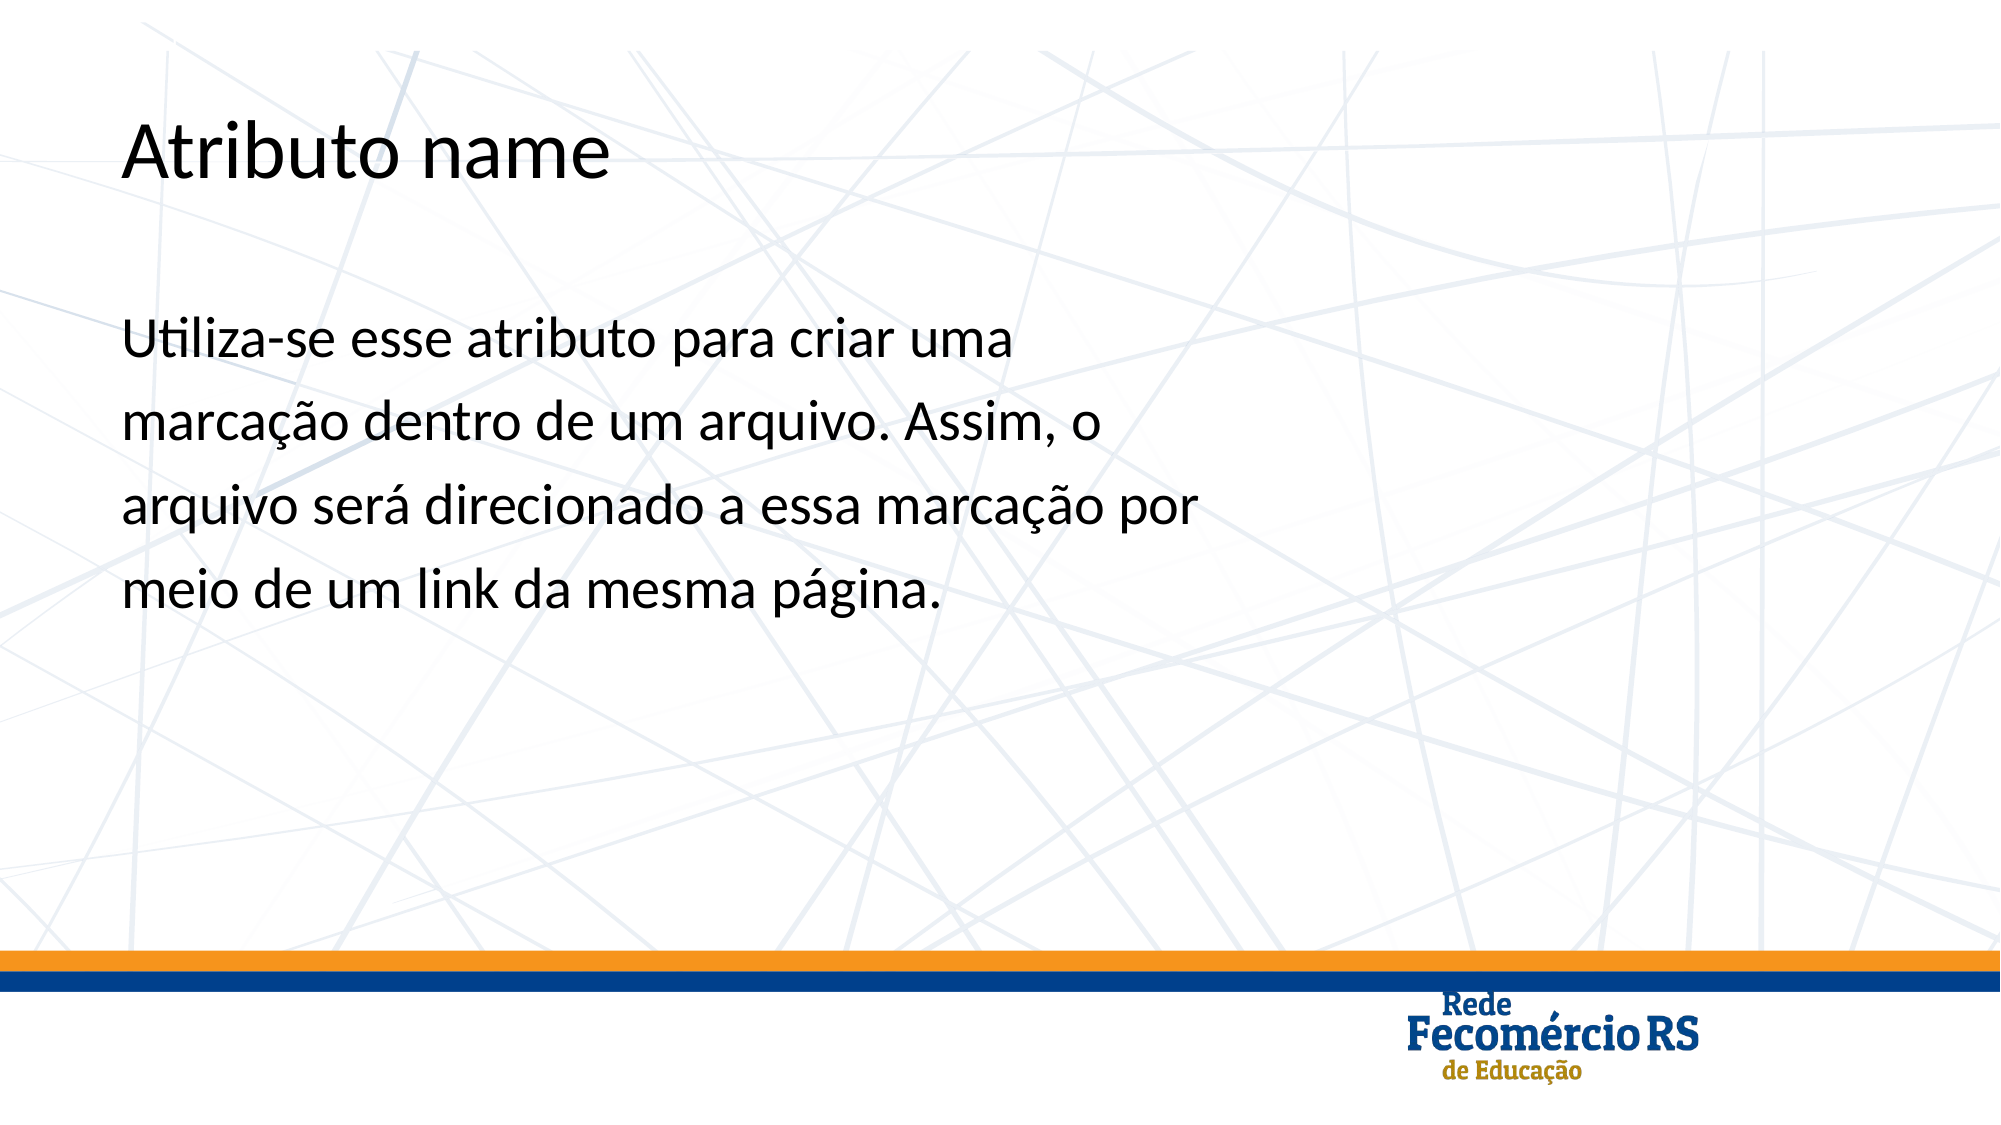

# Atributo name
Utiliza-se esse atributo para criar uma
marcação dentro de um arquivo. Assim, o
arquivo será direcionado a essa marcação por
meio de um link da mesma página.